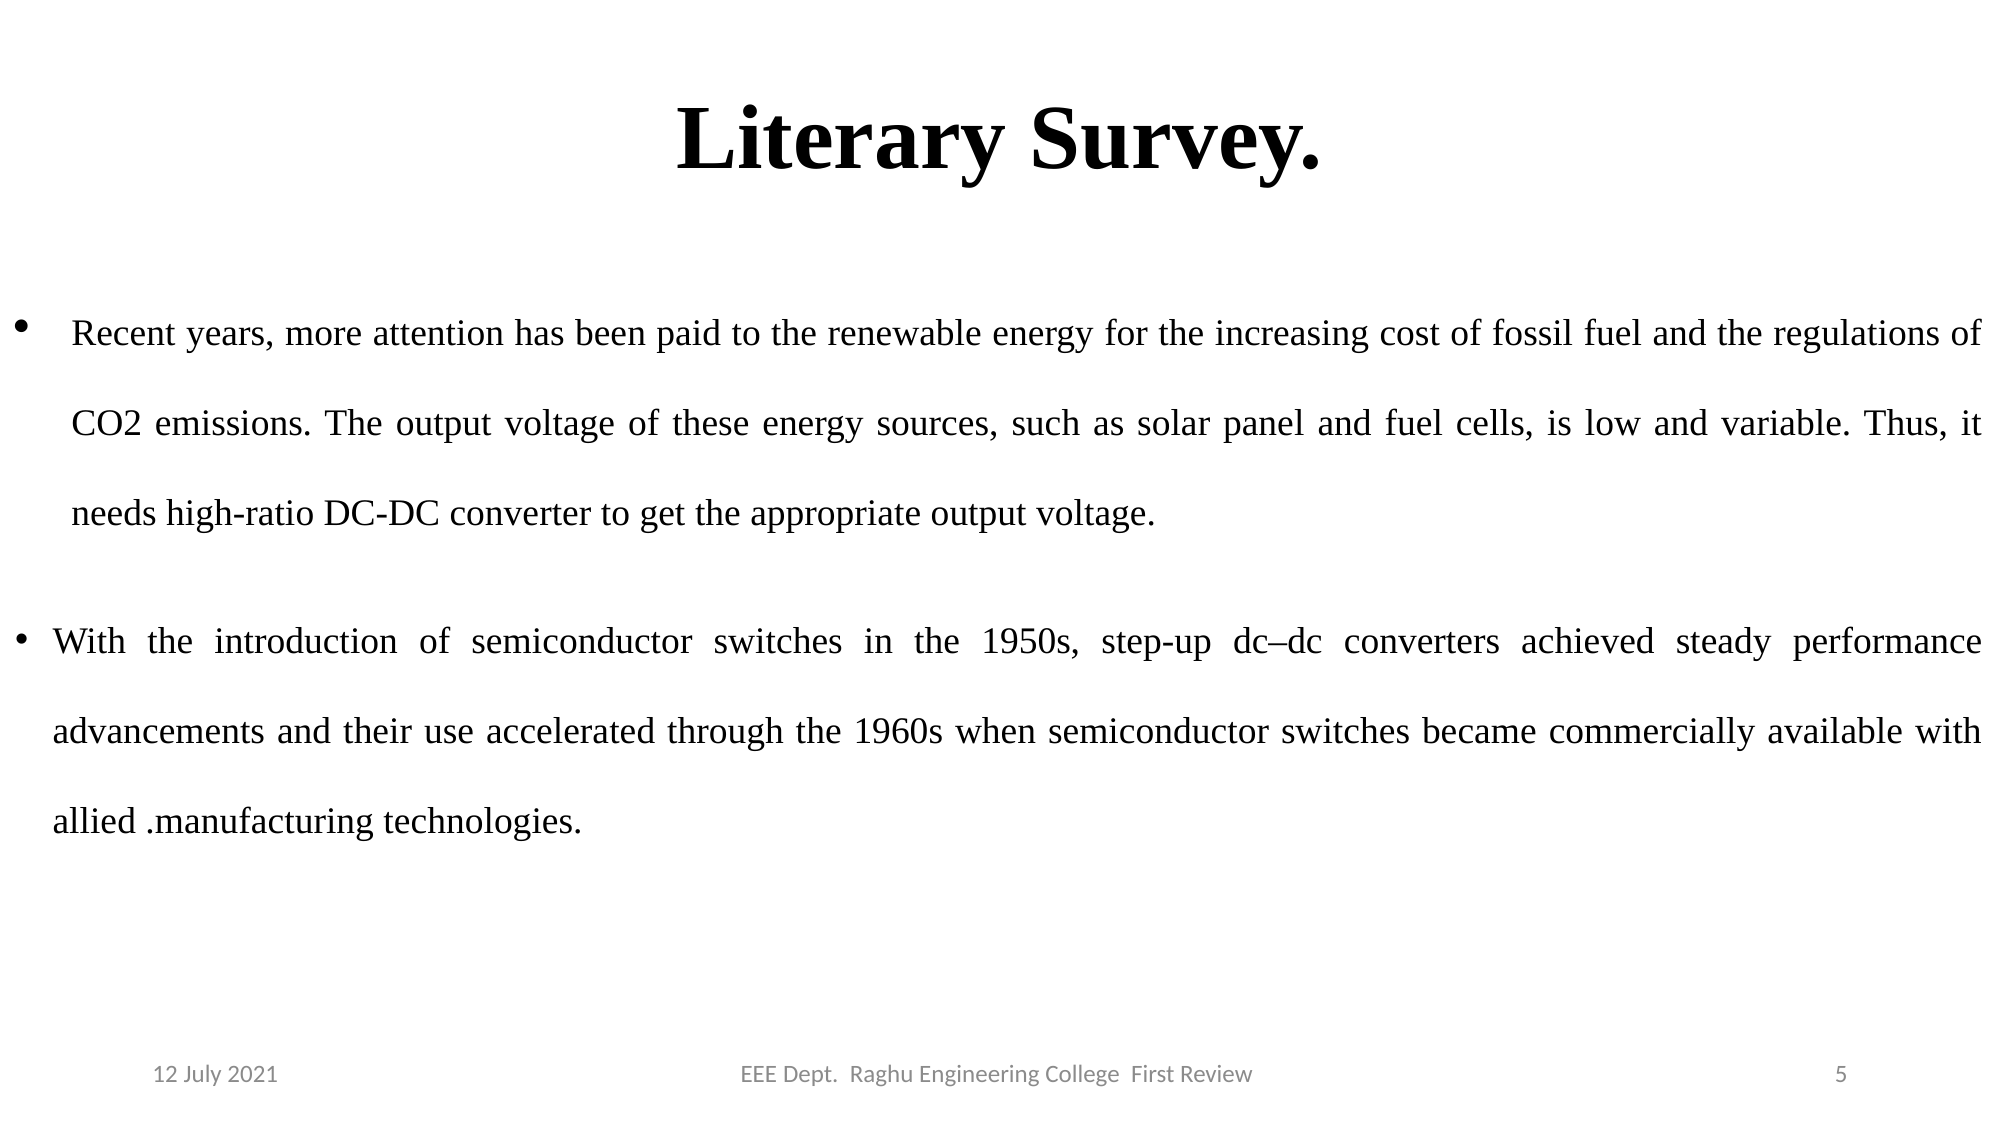

# Literary Survey.
Recent years, more attention has been paid to the renewable energy for the increasing cost of fossil fuel and the regulations of CO2 emissions. The output voltage of these energy sources, such as solar panel and fuel cells, is low and variable. Thus, it needs high-ratio DC-DC converter to get the appropriate output voltage.
With the introduction of semiconductor switches in the 1950s, step-up dc–dc converters achieved steady performance advancements and their use accelerated through the 1960s when semiconductor switches became commercially available with allied .manufacturing technologies.
12 July 2021
EEE Dept.  Raghu Engineering College  First Review
5